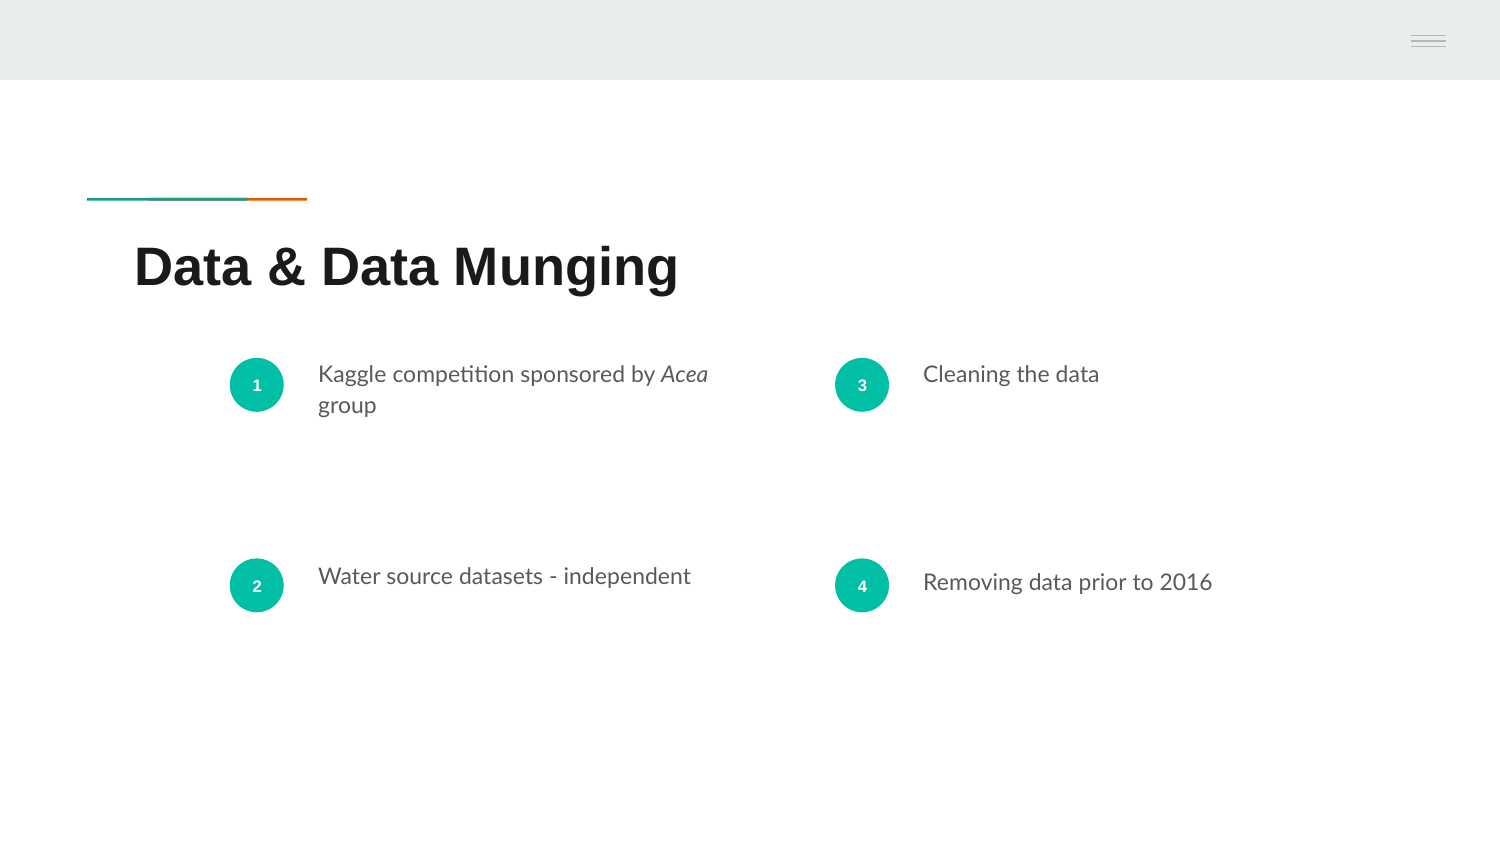

# Data & Data Munging
Kaggle competition sponsored by Acea group
Cleaning the data
1
3
Water source datasets - independent
Removing data prior to 2016
2
4